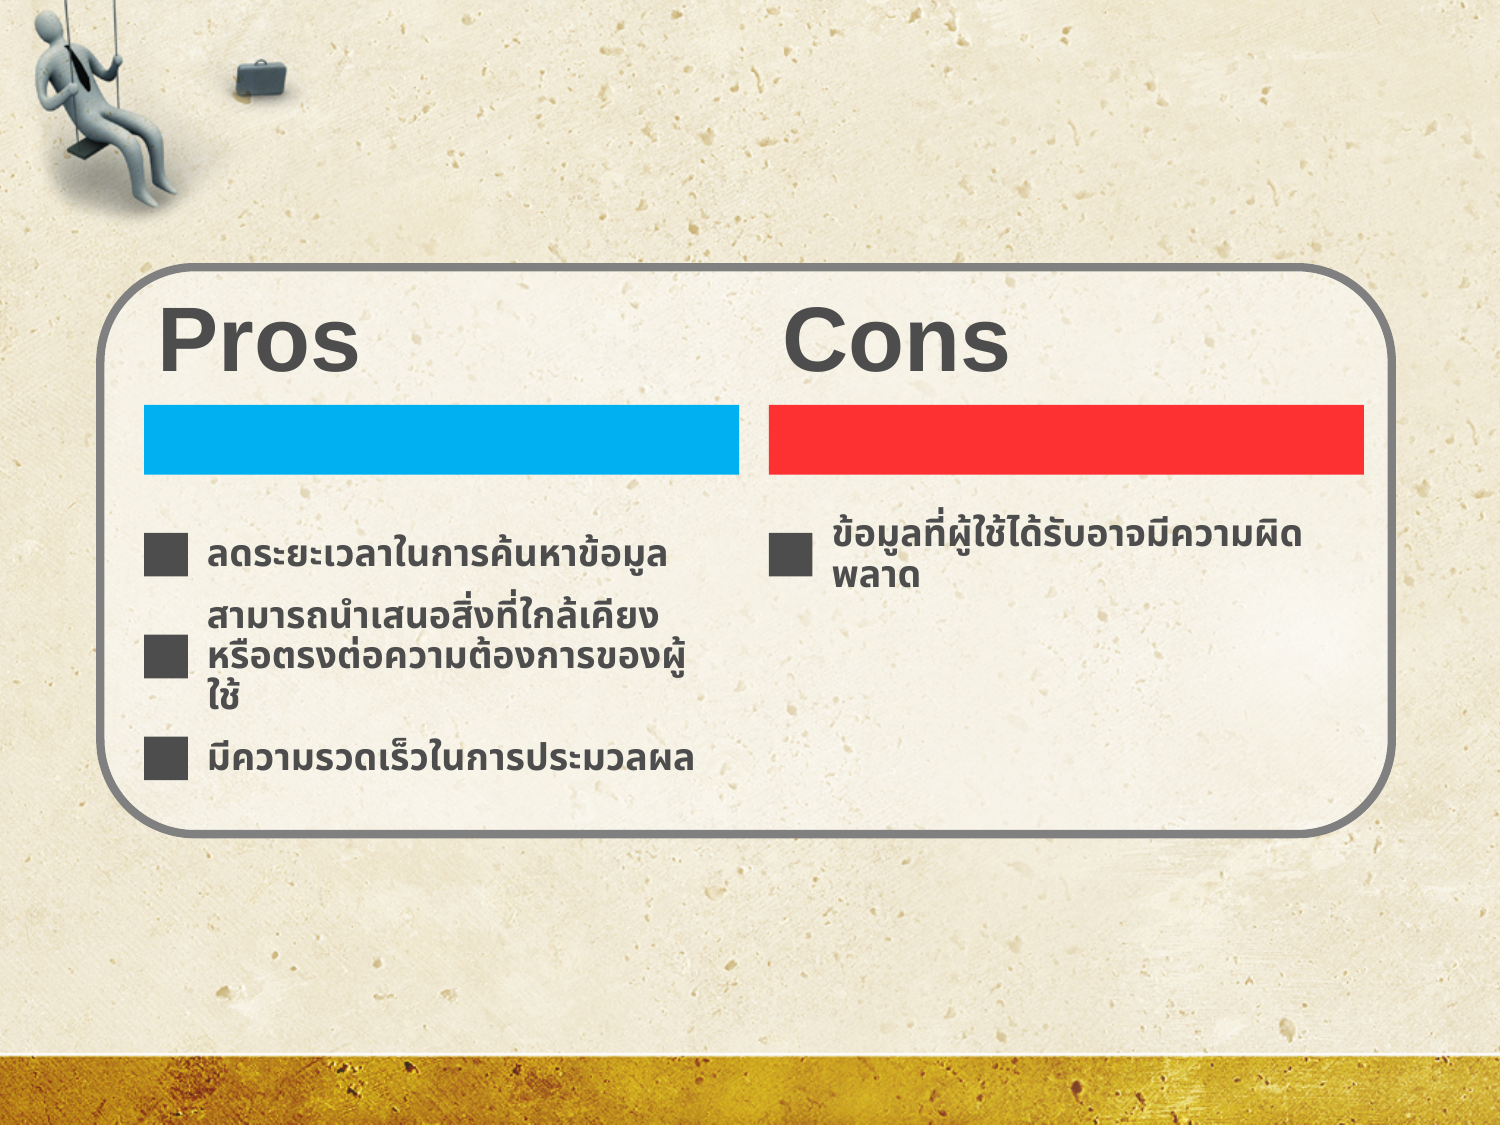

Pros
Cons

ลดระยะเวลาในการค้นหาข้อมูล

ข้อมูลที่ผู้ใช้ได้รับอาจมีความผิดพลาด

สามารถนำเสนอสิ่งที่ใกล้เคียงหรือตรงต่อความต้องการของผู้ใช้

มีความรวดเร็วในการประมวลผล